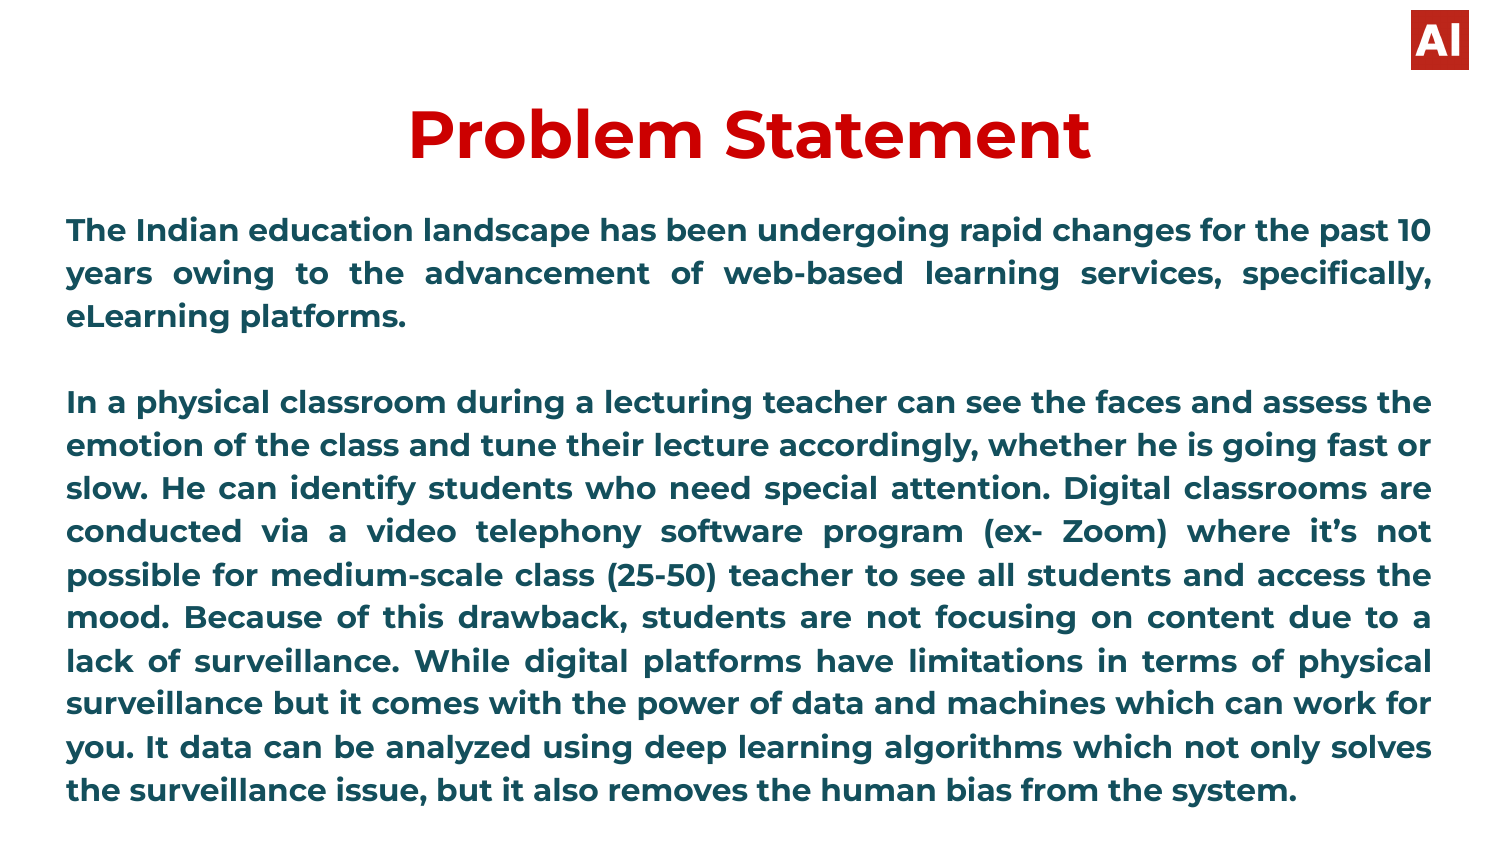

# Problem Statement
The Indian education landscape has been undergoing rapid changes for the past 10 years owing to the advancement of web-based learning services, specifically, eLearning platforms.

In a physical classroom during a lecturing teacher can see the faces and assess the emotion of the class and tune their lecture accordingly, whether he is going fast or slow. He can identify students who need special attention. Digital classrooms are conducted via a video telephony software program (ex- Zoom) where it’s not possible for medium-scale class (25-50) teacher to see all students and access the mood. Because of this drawback, students are not focusing on content due to a lack of surveillance. While digital platforms have limitations in terms of physical surveillance but it comes with the power of data and machines which can work for you. It data can be analyzed using deep learning algorithms which not only solves the surveillance issue, but it also removes the human bias from the system.